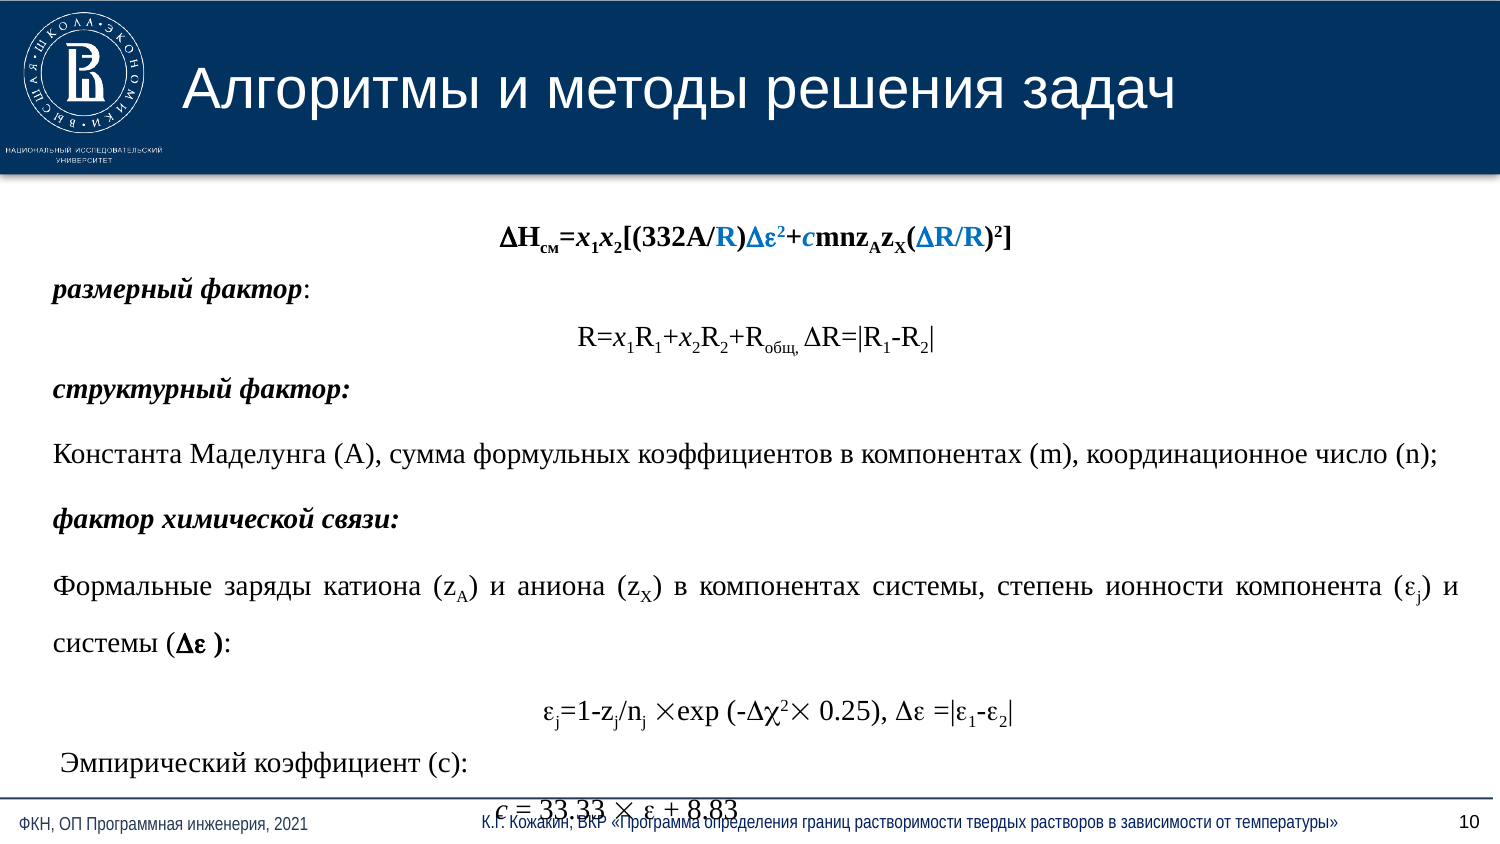

# Алгоритмы и методы решения задач
ΔHсм=x1x2[(332A/R)Δε2+cmnzAzX(ΔR/R)2]
размерный фактор:
R=x1R1+x2R2+Rобщ, ΔR=|R1-R2|
структурный фактор:
Константа Маделунга (A), сумма формульных коэффициентов в компонентах (m), координационное число (n);
фактор химической связи:
Формальные заряды катиона (zA) и аниона (zX) в компонентах системы, степень ионности компонента (εj) и системы (Δε ):
εj=1-zj/nj ×exp (-Δχ2× 0.25), Δε =|ε1-ε2|
 Эмпирический коэффициент (с):
                                                             с = 33.33 × ε + 8.83
10
К.Г. Кожакин, ВКР «Программа определения границ растворимости твердых растворов в зависимости от температуры»